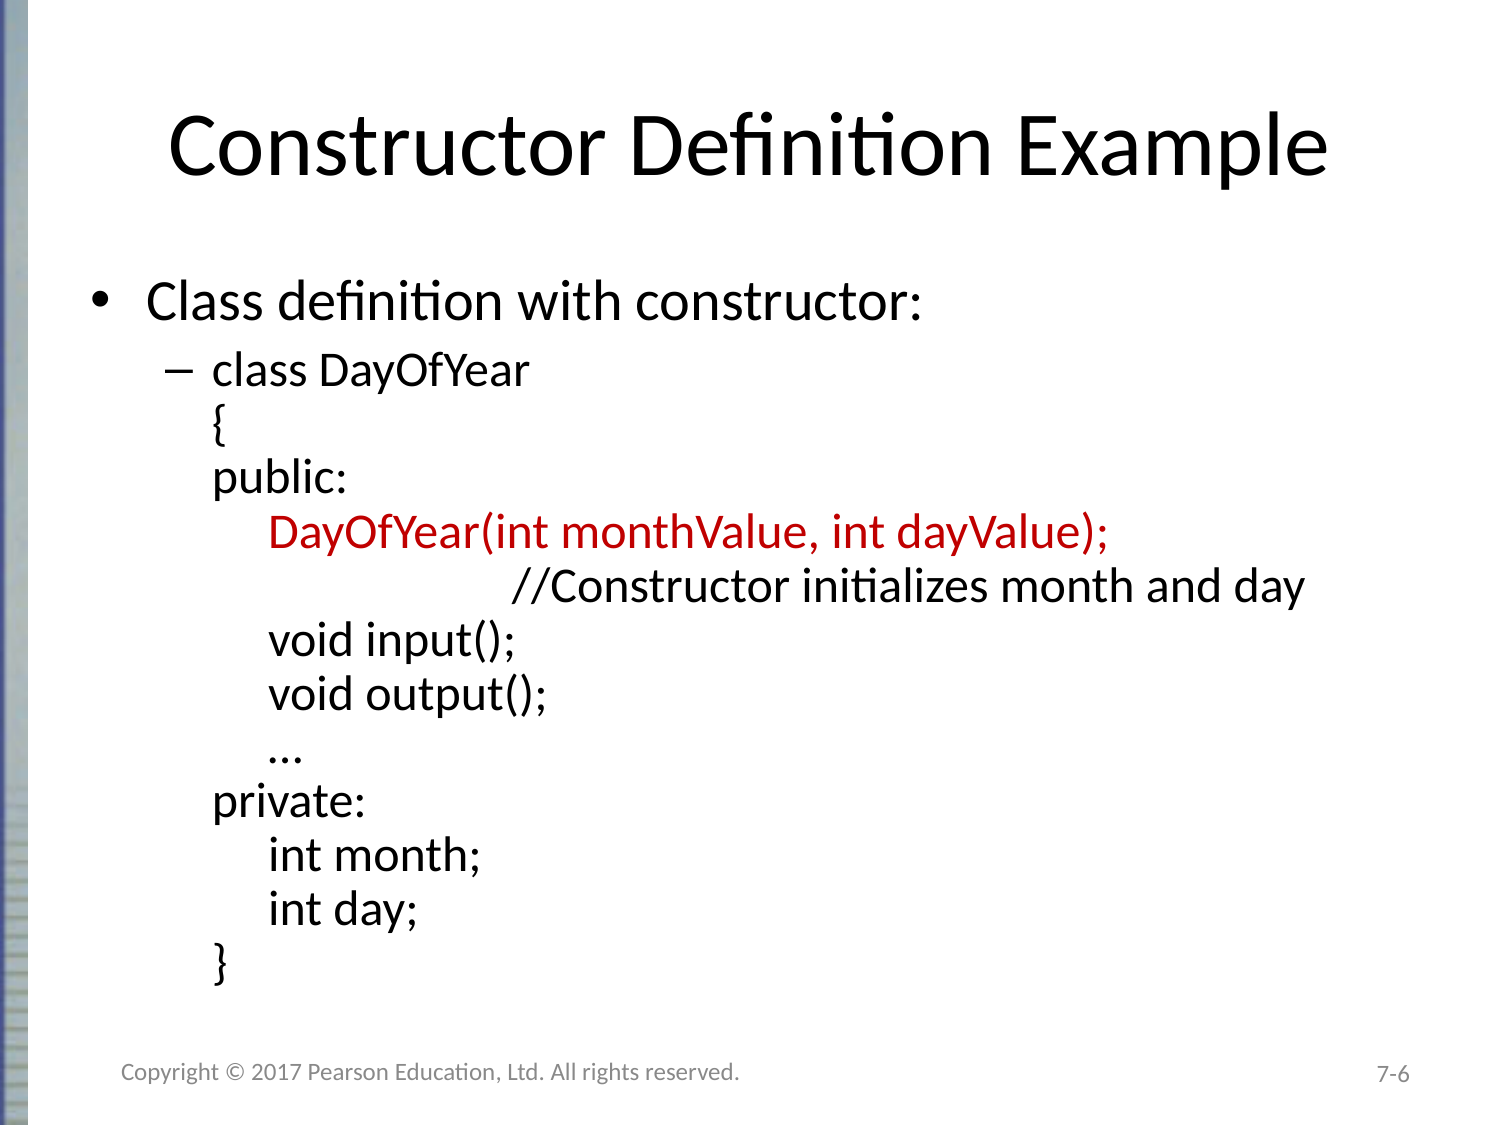

# Constructor Definition Example
Class definition with constructor:
class DayOfYear
{
public:
     DayOfYear(int monthValue, int dayValue);
		//Constructor initializes month and day
     void input();
     void output();
     …
private:
     int month;
     int day;
}
Copyright © 2017 Pearson Education, Ltd. All rights reserved.
7-6